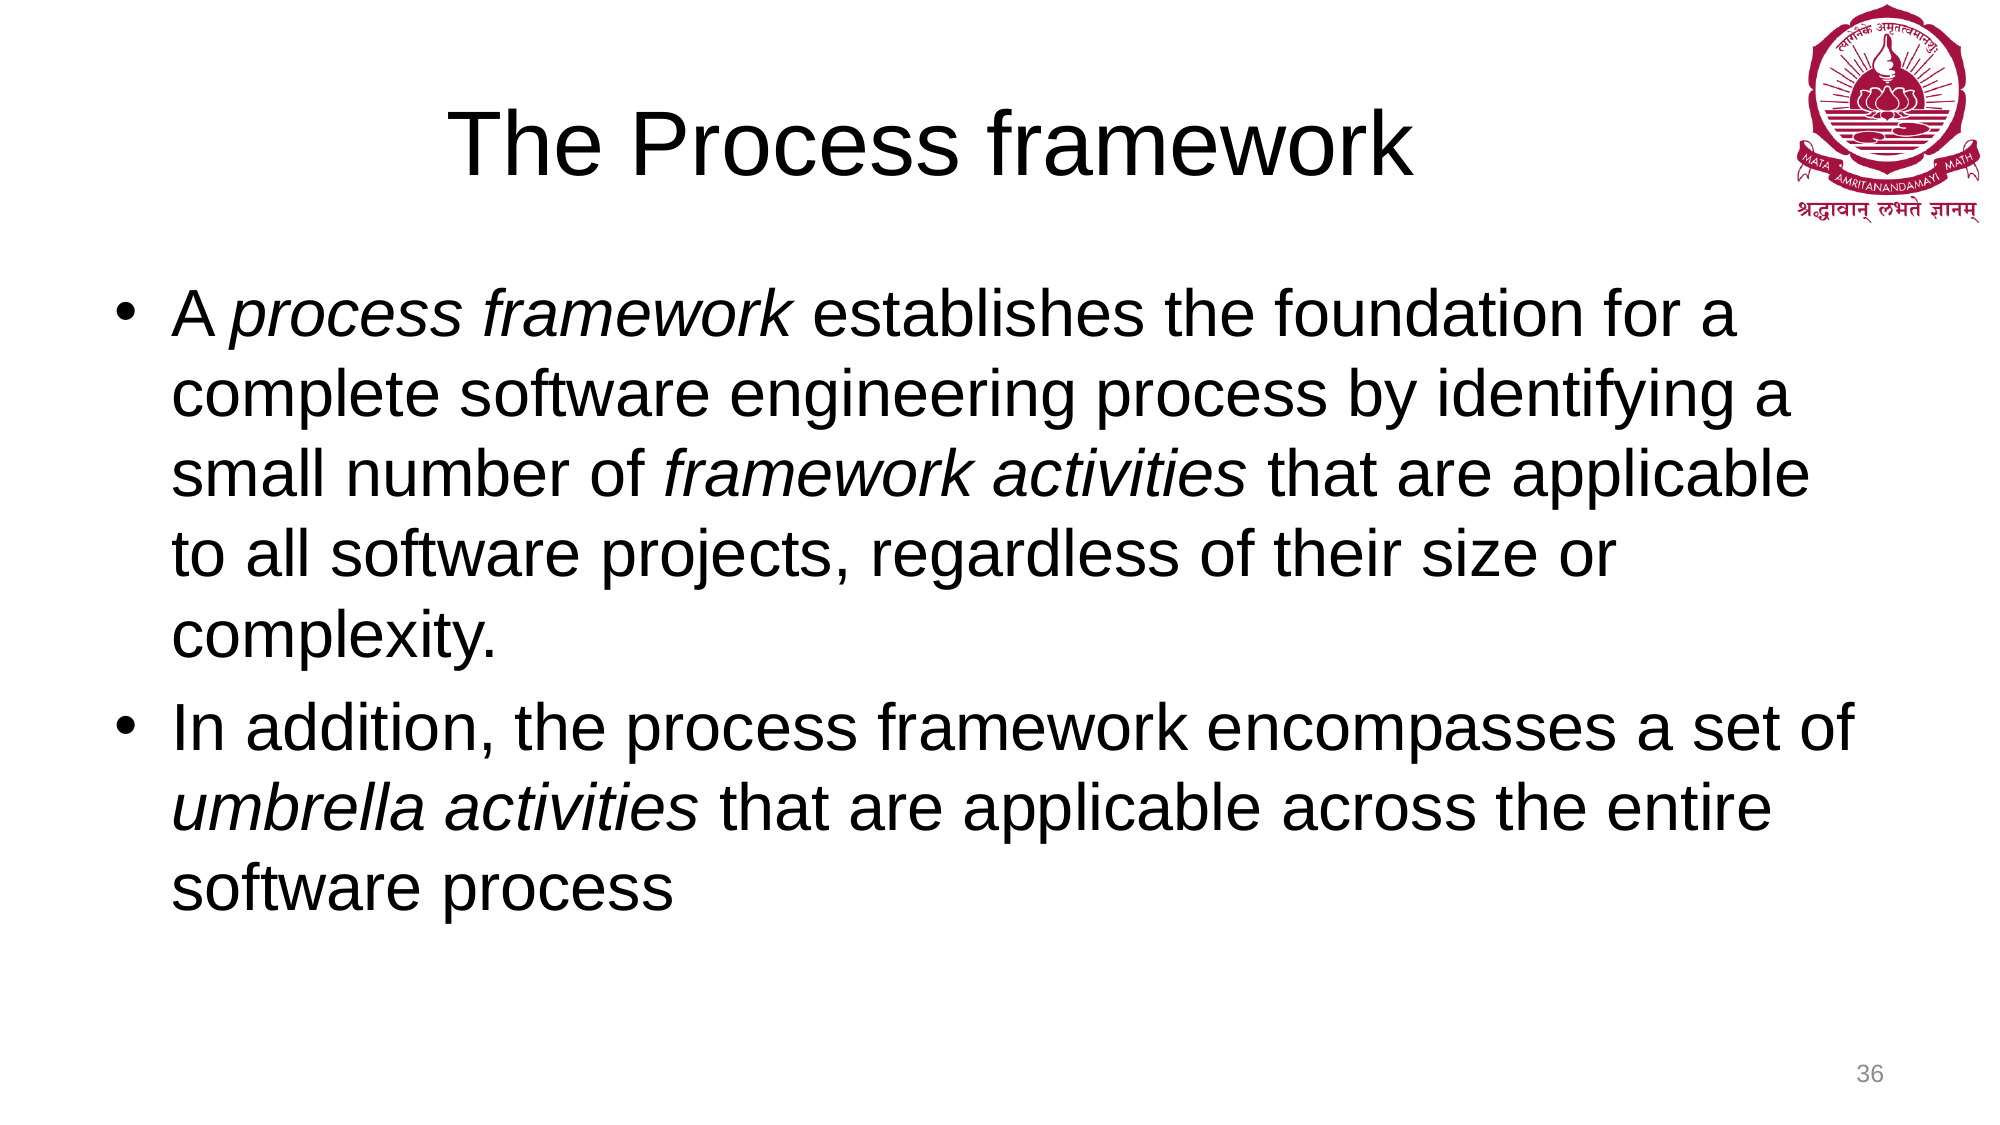

# The Process framework
A process framework establishes the foundation for a complete software engineering process by identifying a small number of framework activities that are applicable to all software projects, regardless of their size or complexity.
In addition, the process framework encompasses a set of umbrella activities that are applicable across the entire software process

36